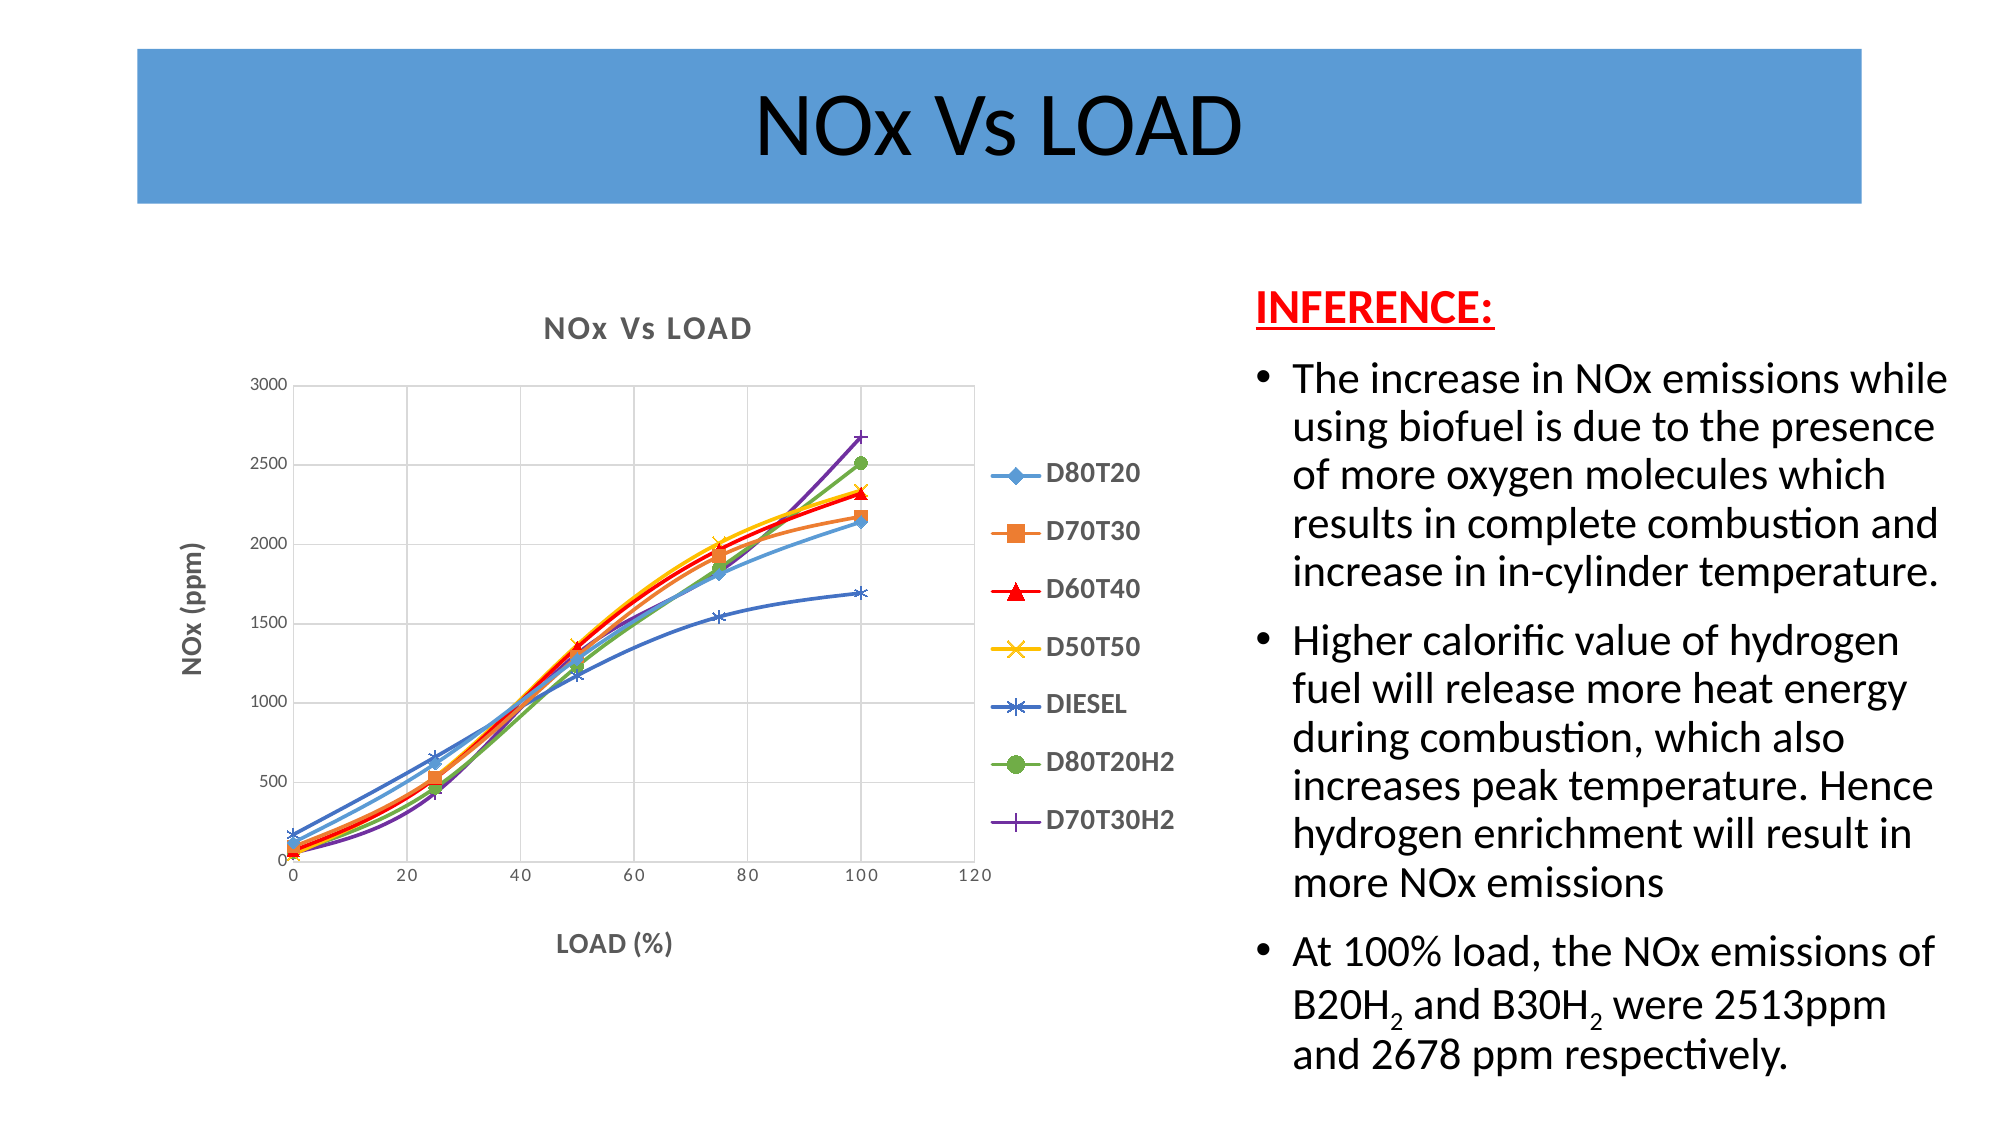

# NOx Vs LOAD

### Chart: NOx Vs LOAD

| Category | D80T20 | D70T30 | D60T40 | D50T50 | DIESEL | D80T20H2 | D70T30H2 |
|---|---|---|---|---|---|---|---|
INFERENCE:
The increase in NOx emissions while using biofuel is due to the presence of more oxygen molecules which results in complete combustion and increase in in-cylinder temperature.
Higher calorific value of hydrogen fuel will release more heat energy during combustion, which also increases peak temperature. Hence hydrogen enrichment will result in more NOx emissions
At 100% load, the NOx emissions of B20H2 and B30H2 were 2513ppm and 2678 ppm respectively.